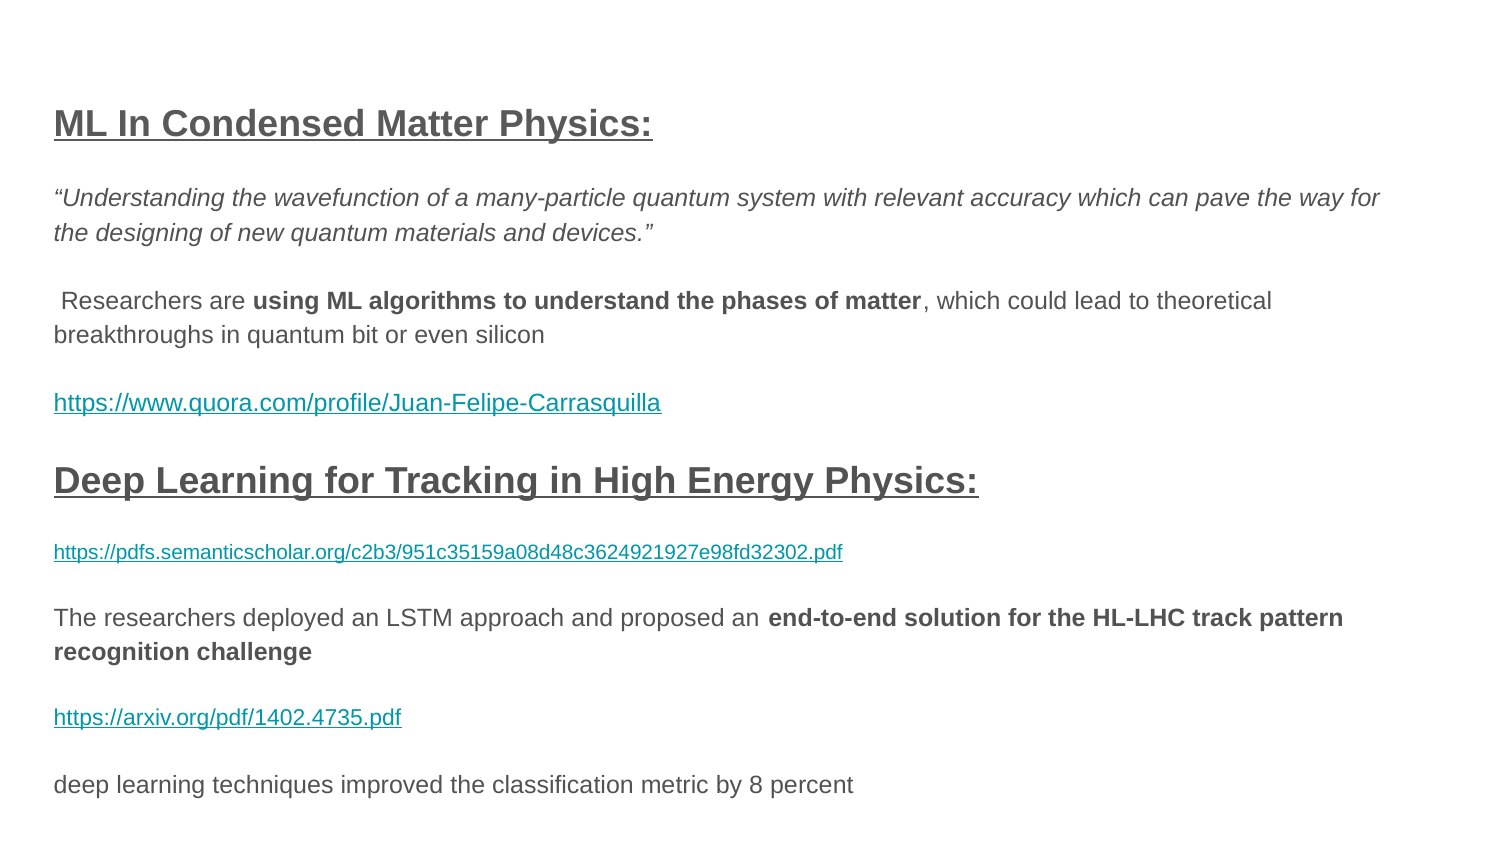

ML In Condensed Matter Physics:
“Understanding the wavefunction of a many-particle quantum system with relevant accuracy which can pave the way for the designing of new quantum materials and devices.”
 Researchers are using ML algorithms to understand the phases of matter, which could lead to theoretical breakthroughs in quantum bit or even silicon
https://www.quora.com/profile/Juan-Felipe-Carrasquilla
Deep Learning for Tracking in High Energy Physics:
https://pdfs.semanticscholar.org/c2b3/951c35159a08d48c3624921927e98fd32302.pdf
The researchers deployed an LSTM approach and proposed an end-to-end solution for the HL-LHC track pattern recognition challenge
https://arxiv.org/pdf/1402.4735.pdf
deep learning techniques improved the classification metric by 8 percent